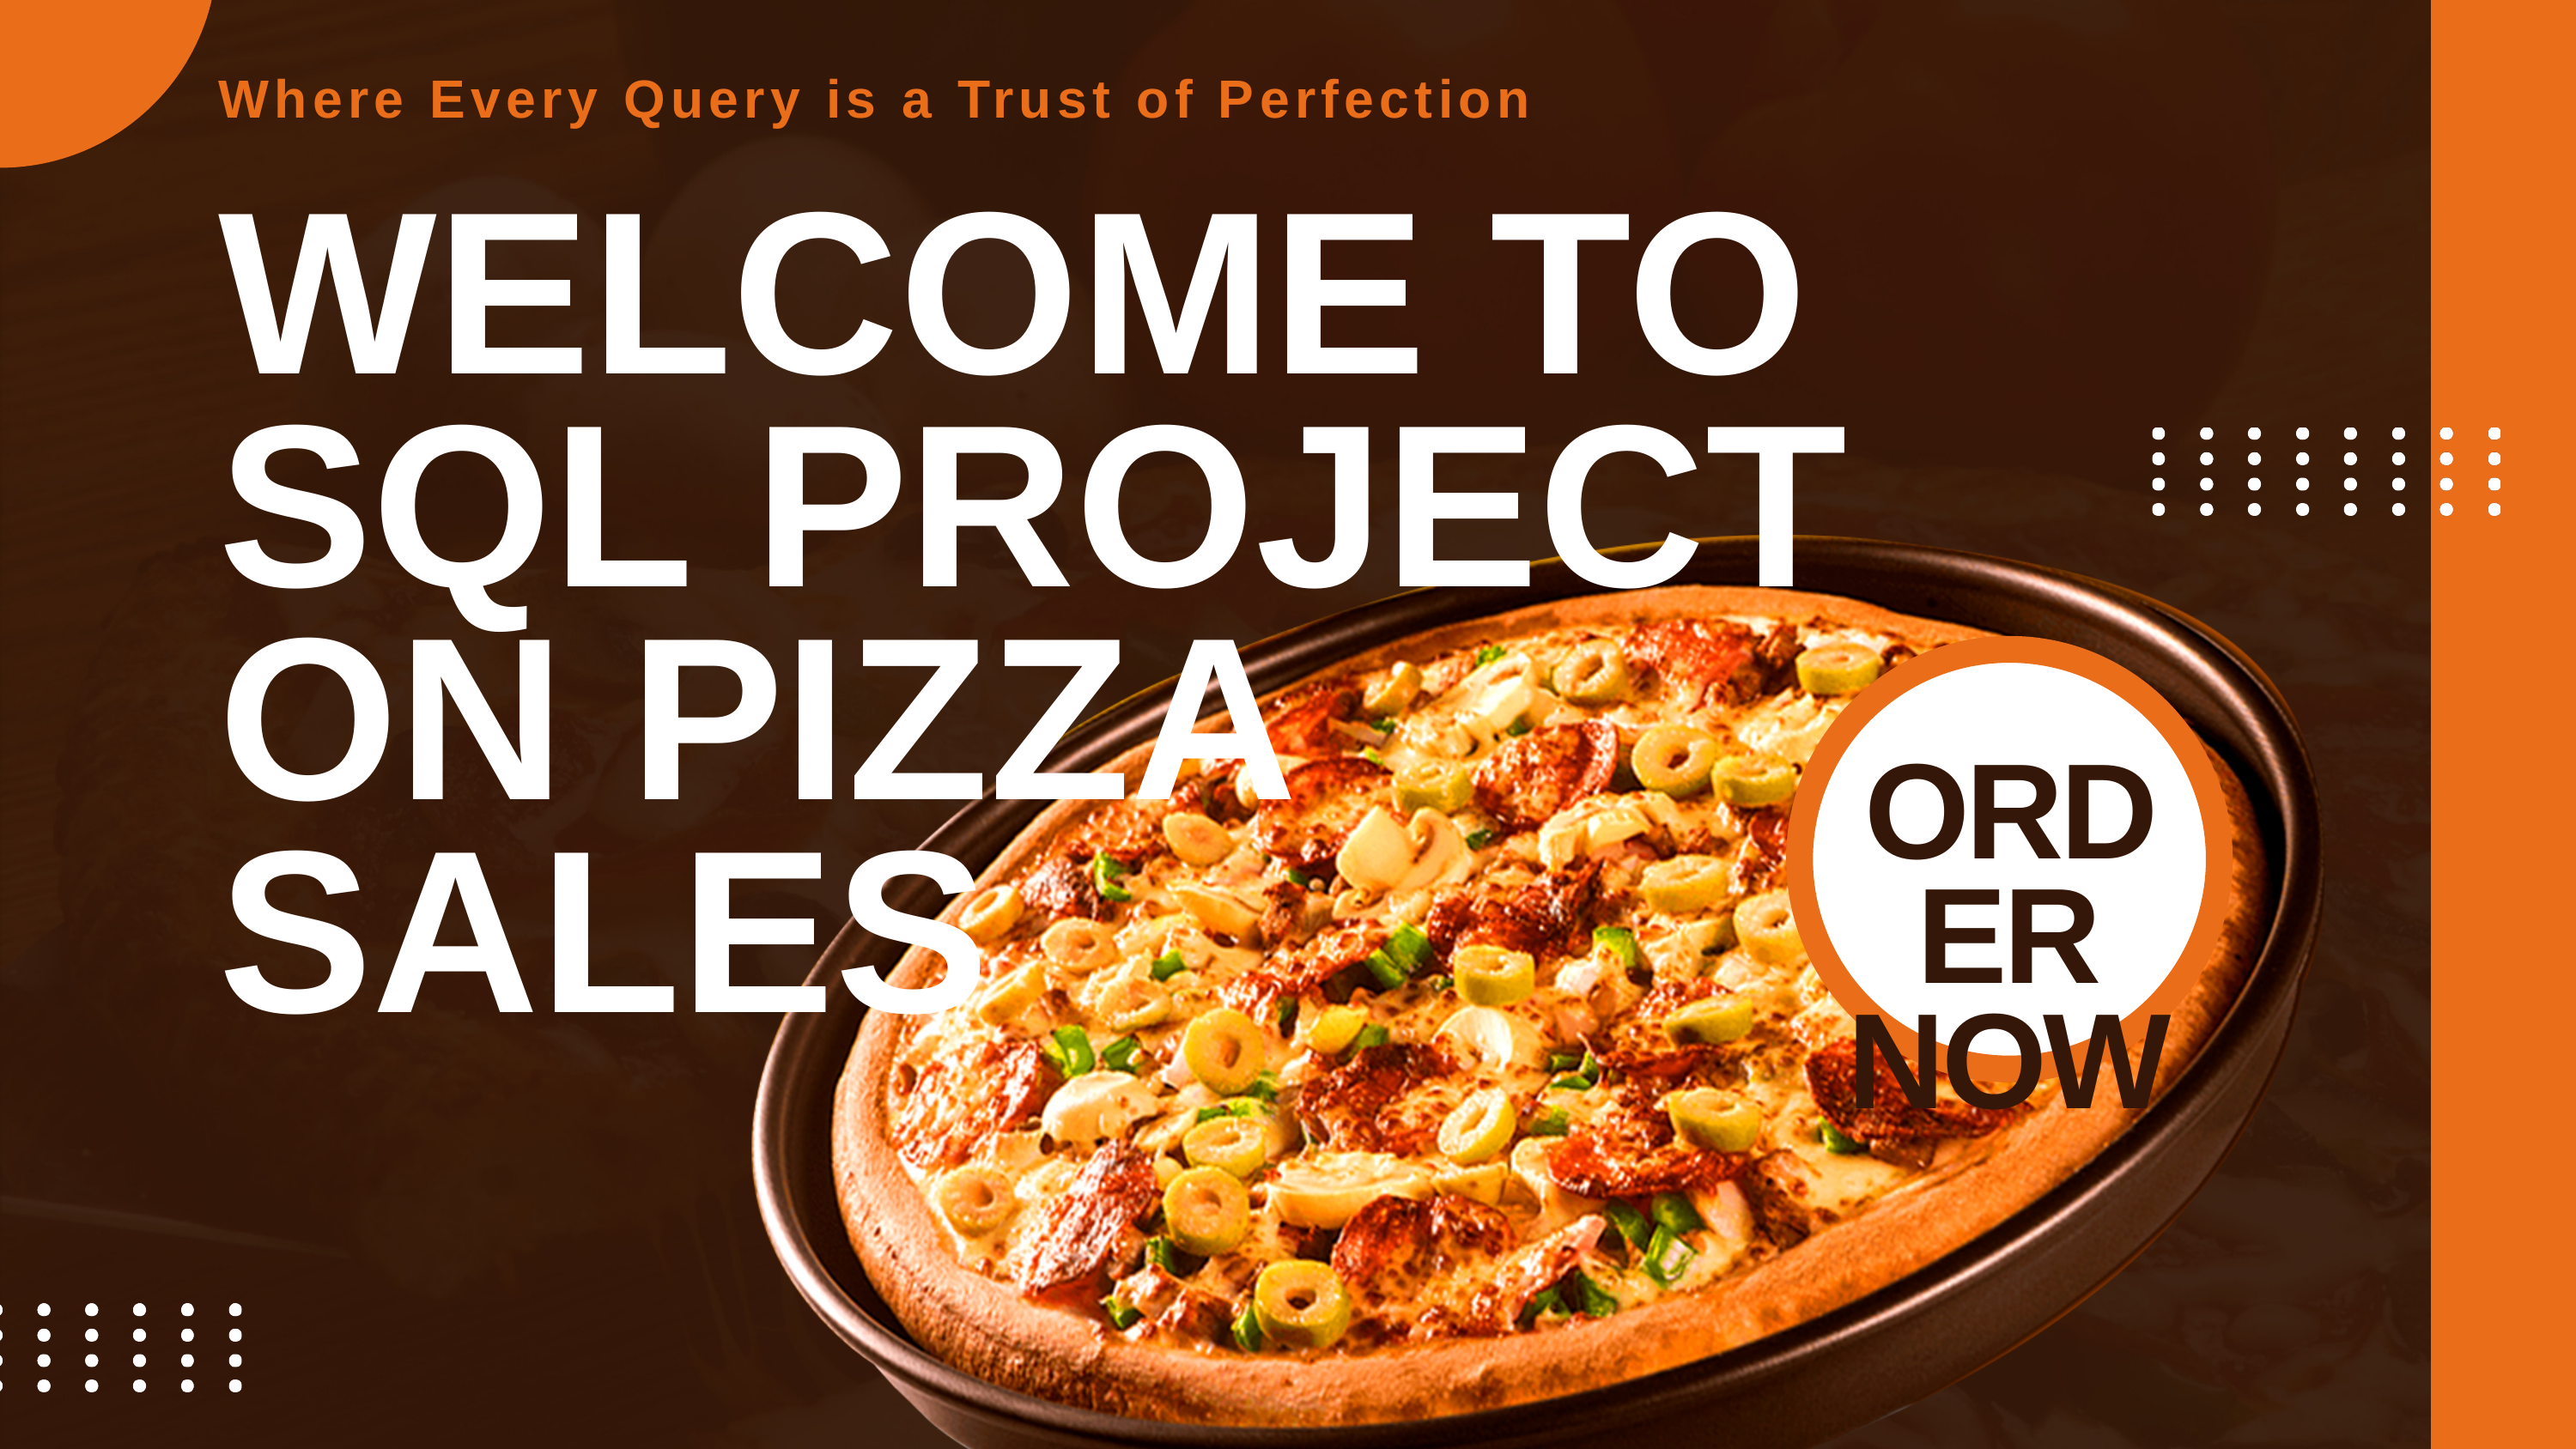

Where Every Query is a Trust of Perfection
WELCOME TO SQL PROJECT ON PIZZA SALES

ORDER
NOW